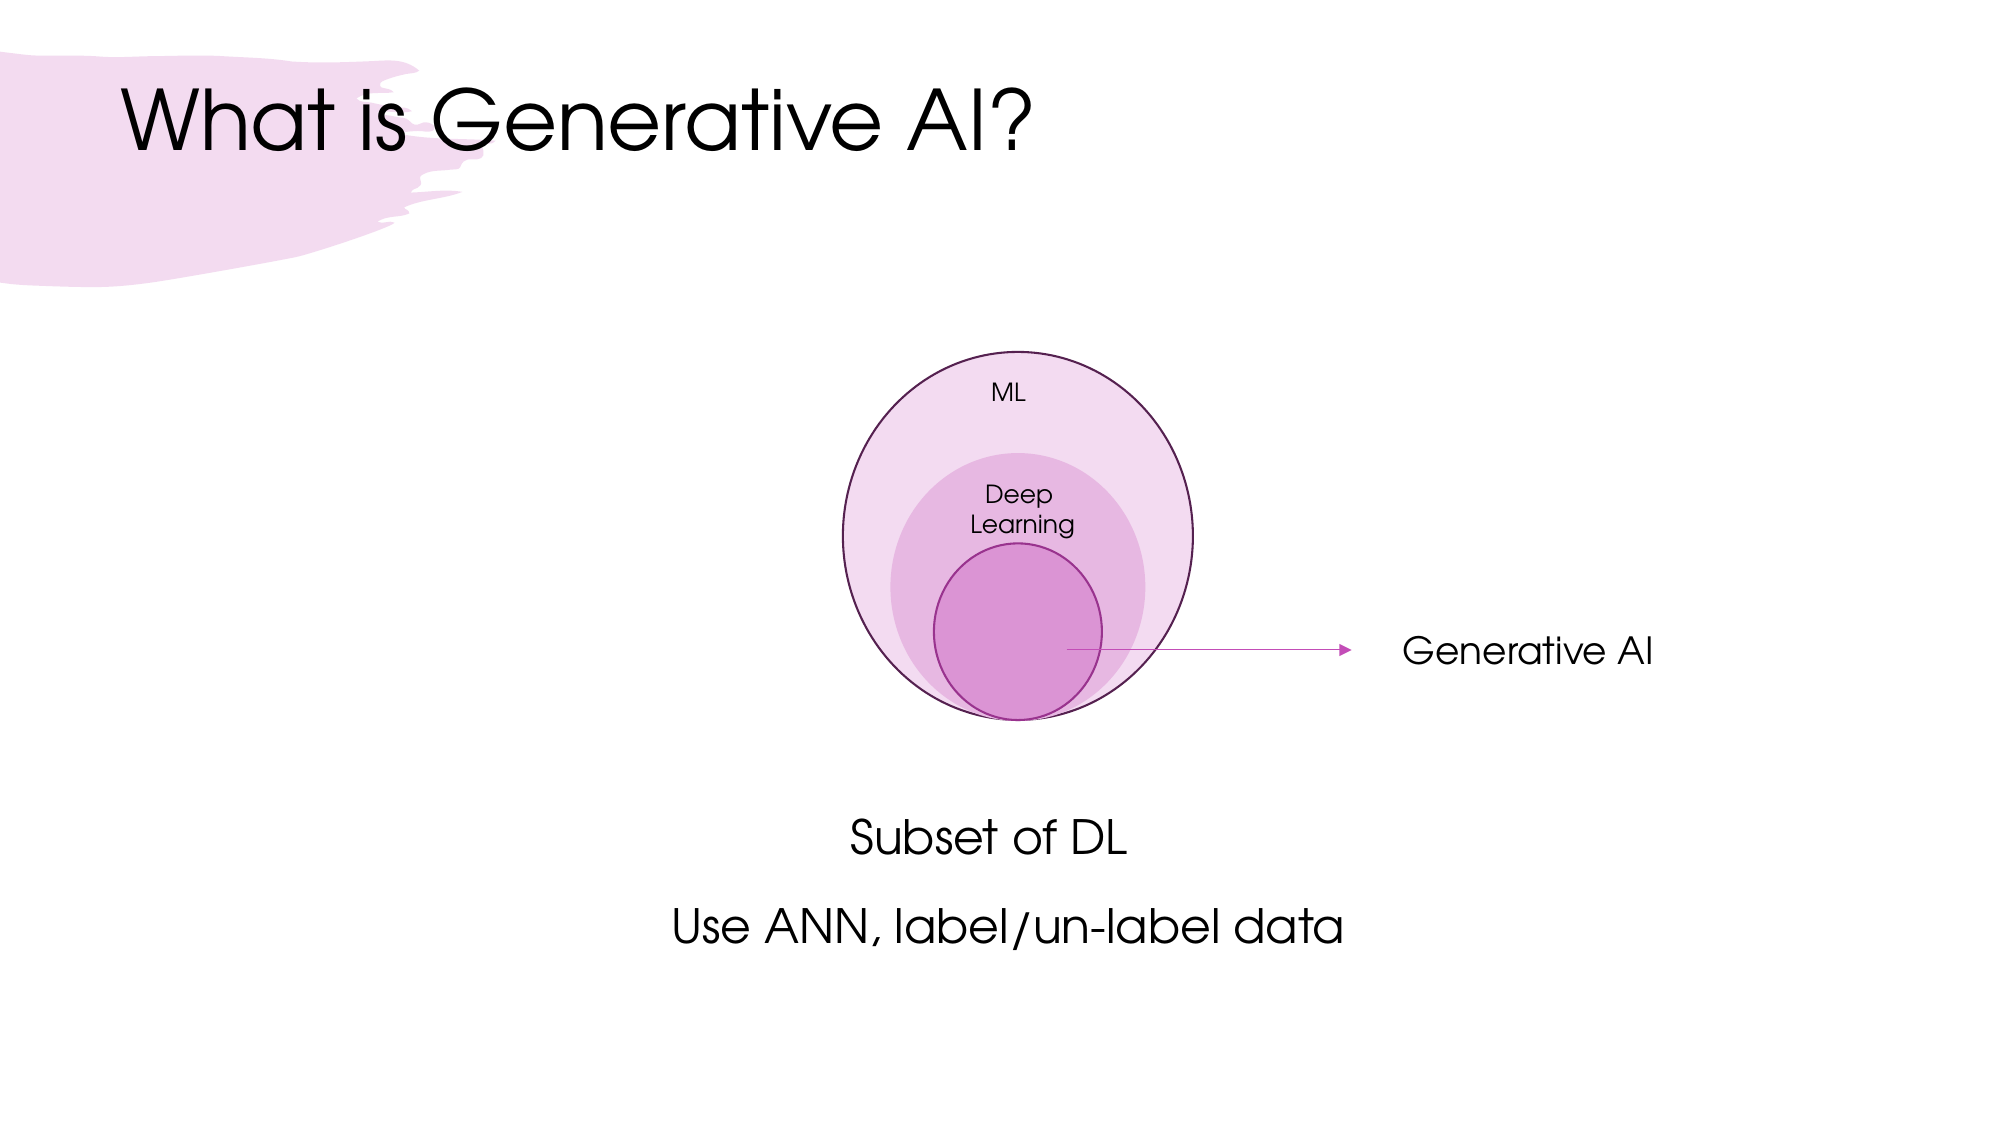

What is Generative AI?

ML

Deep
 Learning

Generative AI
Subset of DL
Use ANN, label/un-label data